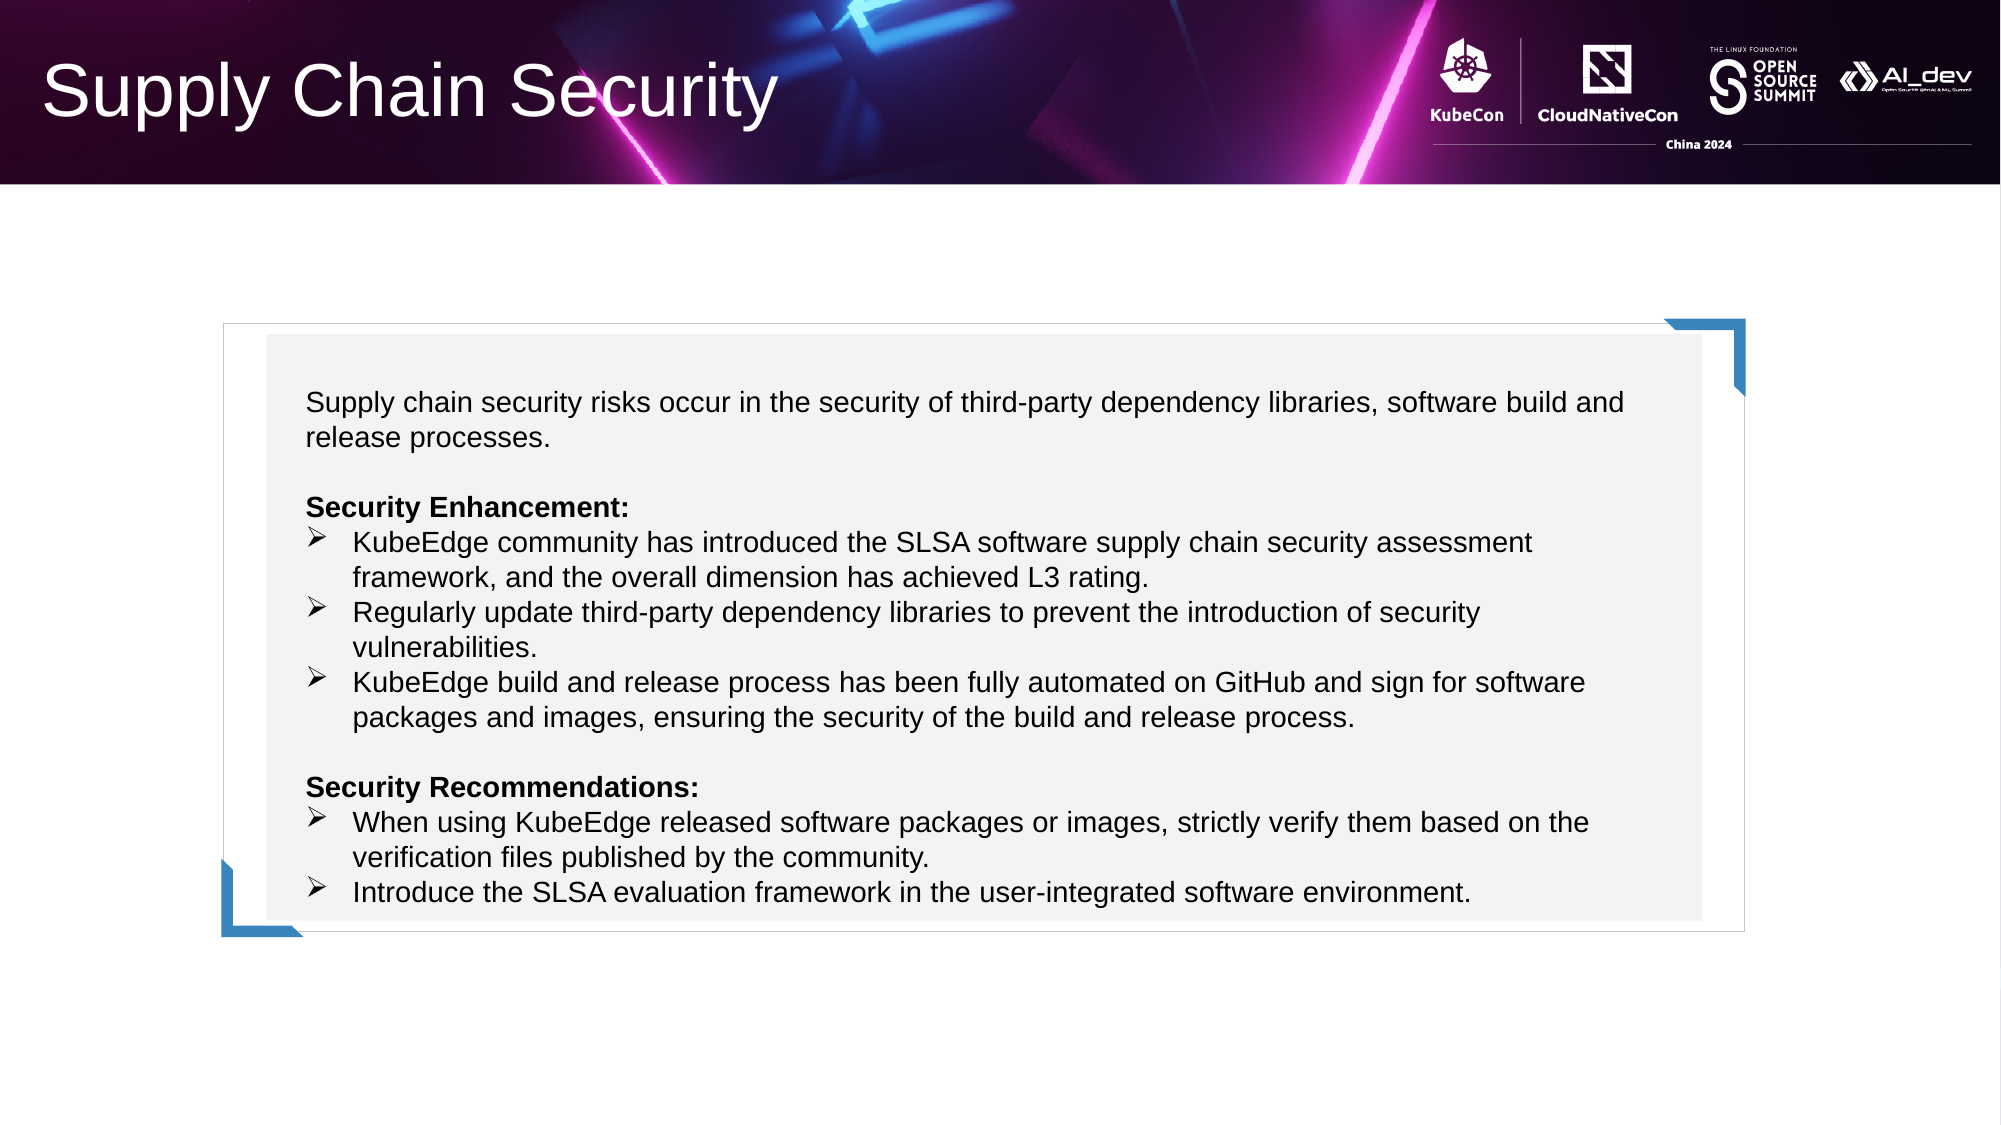

# Supply Chain Security

Supply chain security risks occur in the security of third-party dependency libraries, software build and release processes.

Security Enhancement:
KubeEdge community has introduced the SLSA software supply chain security assessment framework, and the overall dimension has achieved L3 rating.
Regularly update third-party dependency libraries to prevent the introduction of security vulnerabilities.
KubeEdge build and release process has been fully automated on GitHub and sign for software packages and images, ensuring the security of the build and release process.

Security Recommendations:
When using KubeEdge released software packages or images, strictly verify them based on the verification files published by the community.
Introduce the SLSA evaluation framework in the user-integrated software environment.